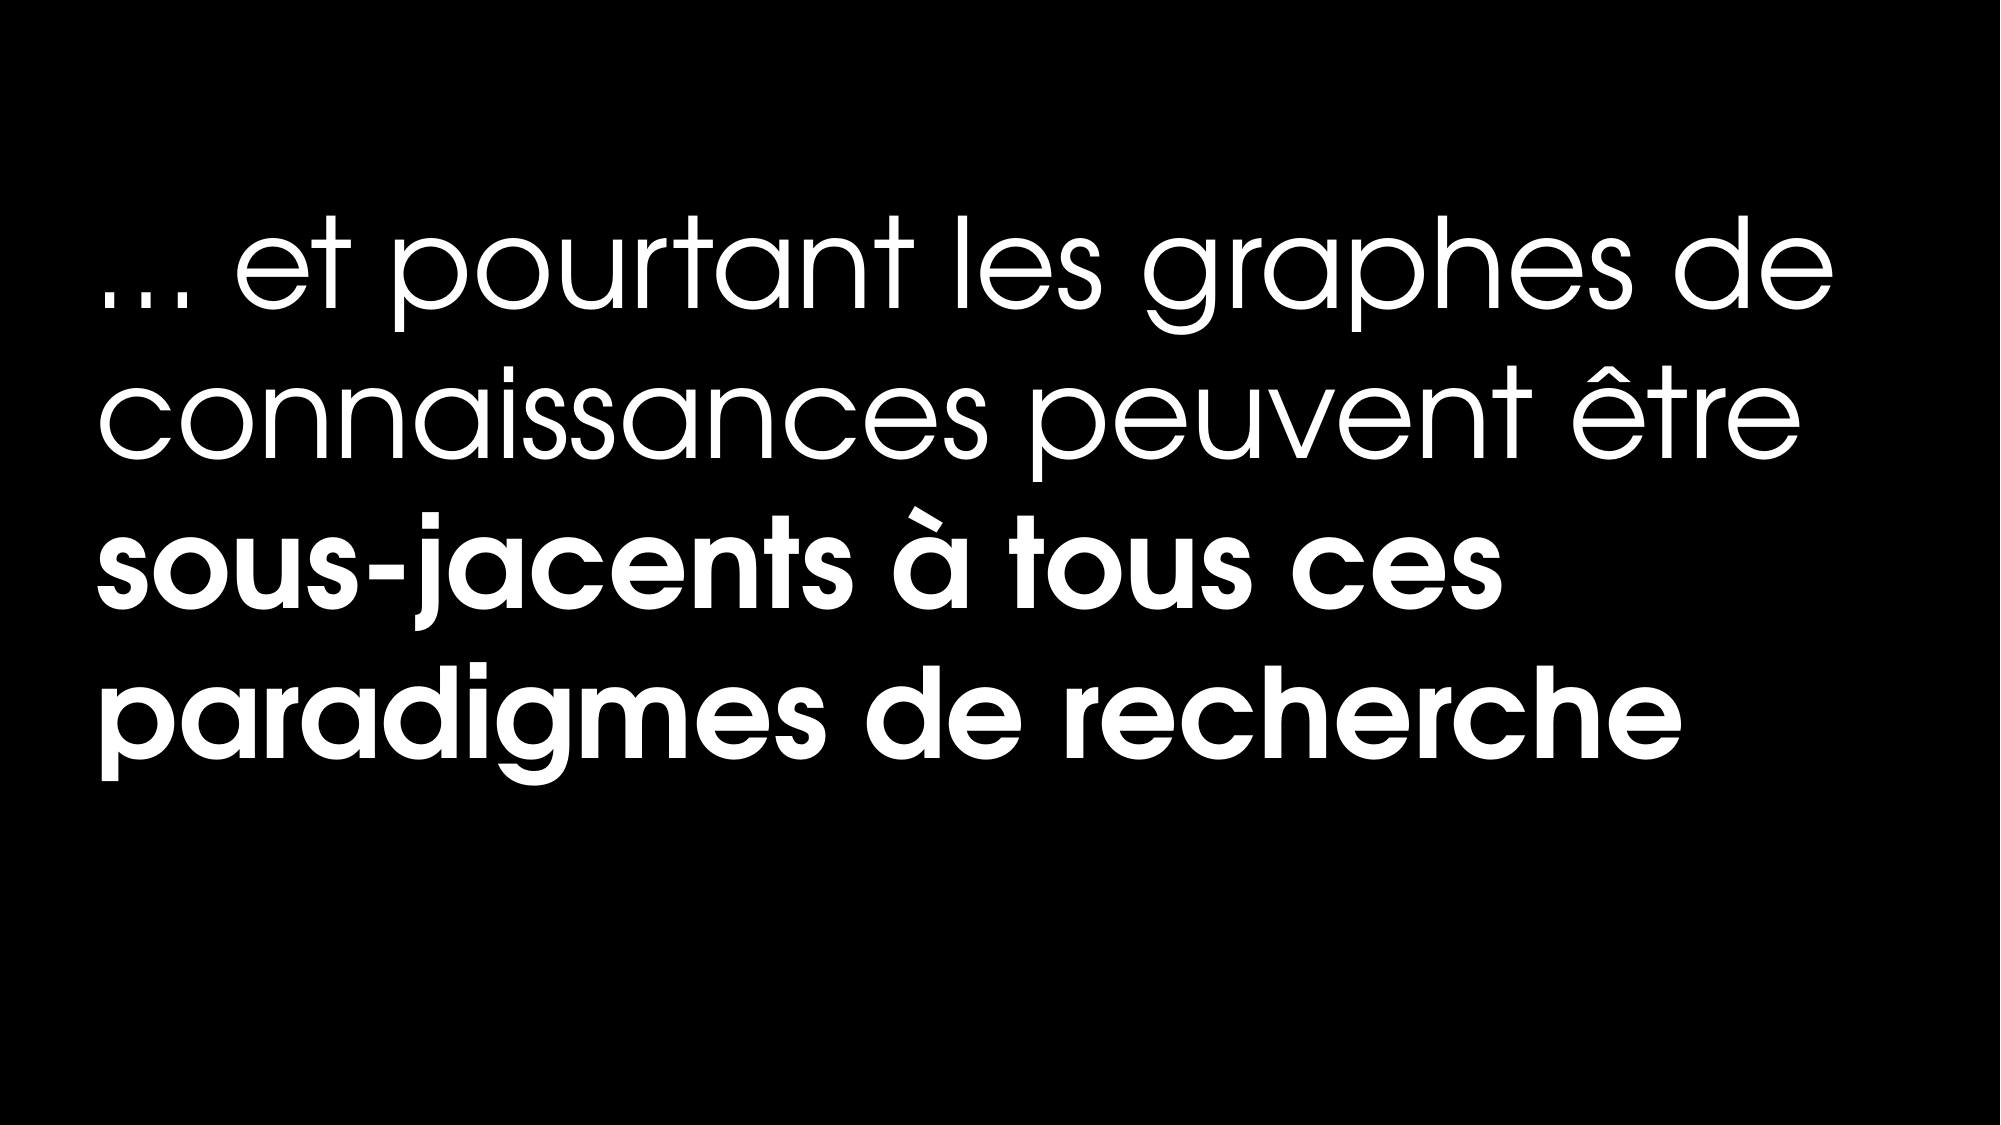

… et pourtant les graphes de connaissances peuvent être sous-jacents à tous ces paradigmes de recherche